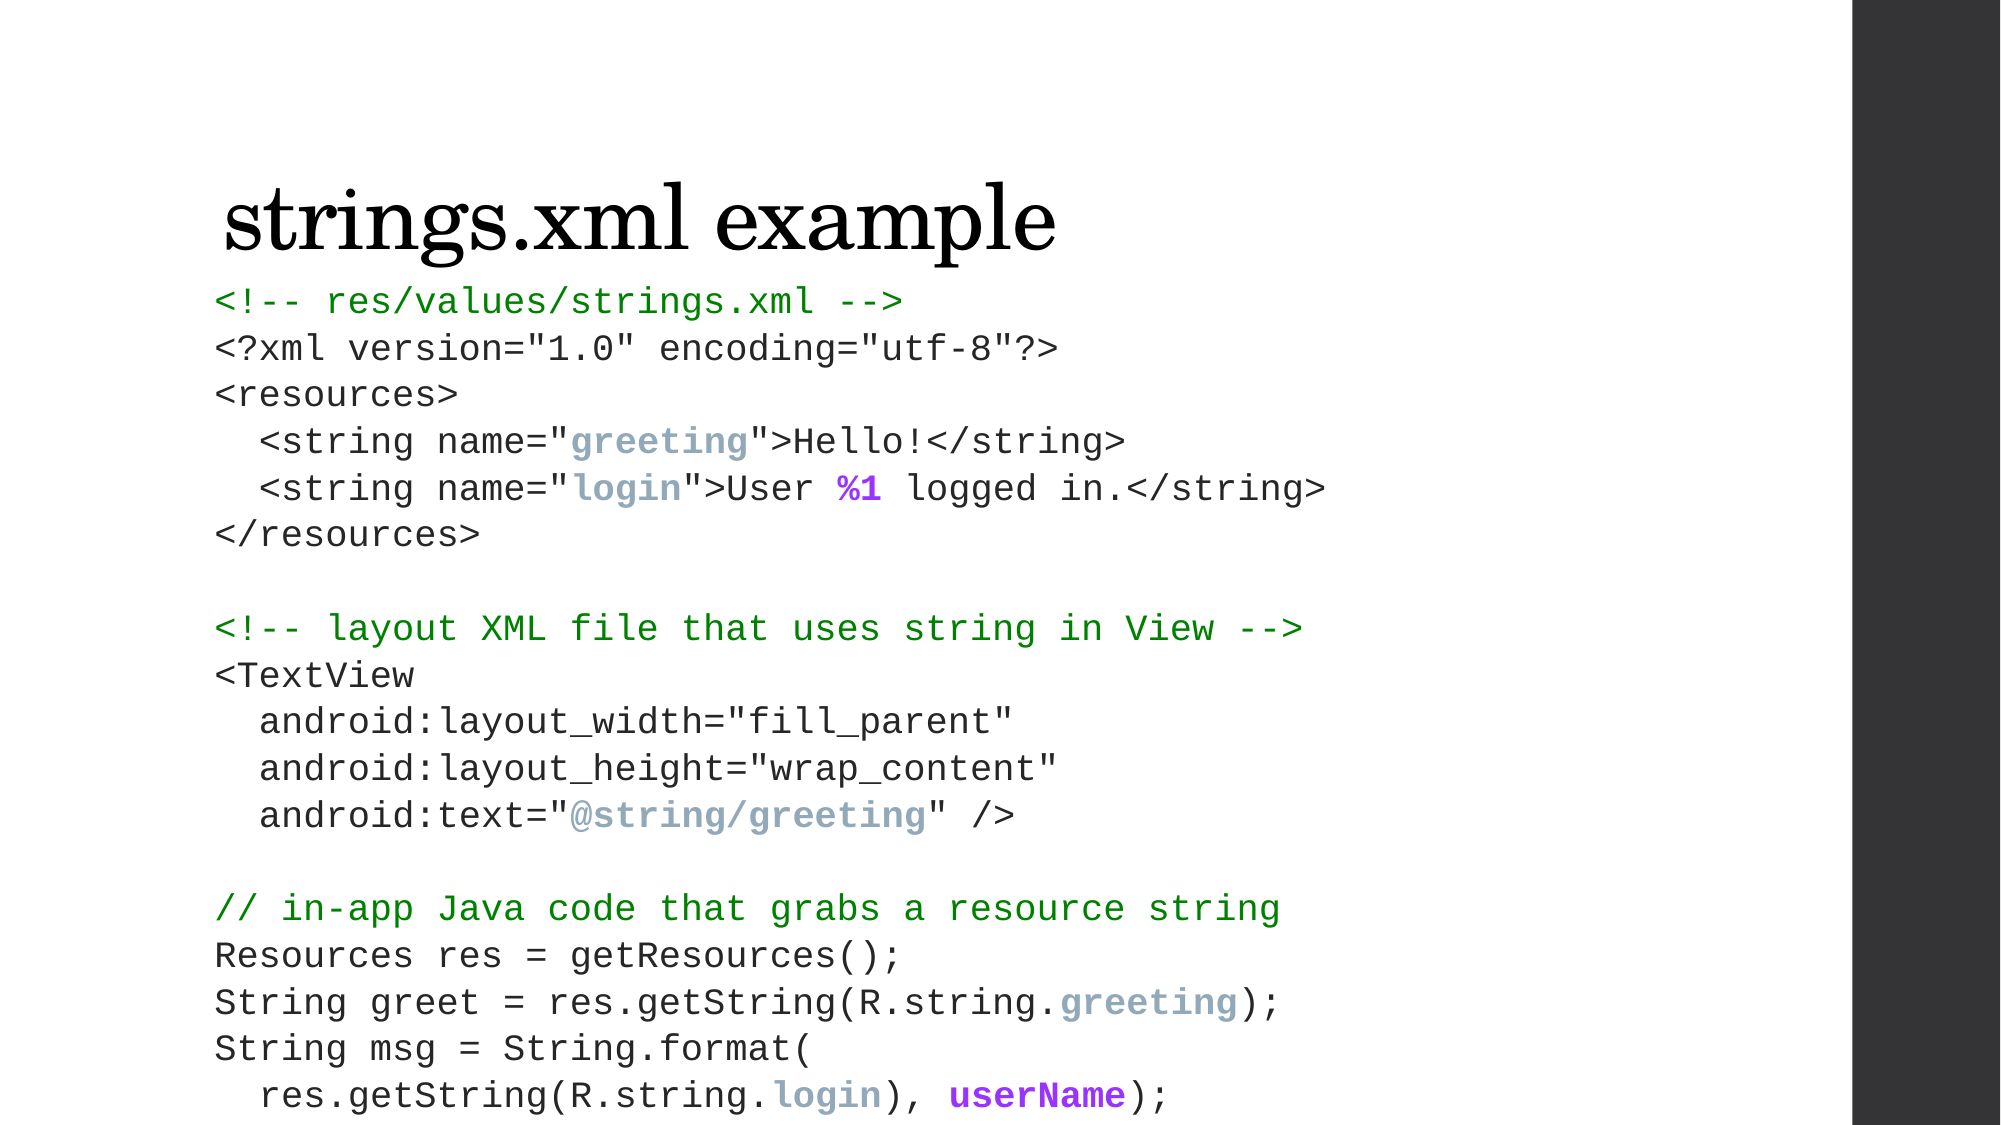

# strings.xml example
<!-- res/values/strings.xml -->
<?xml version="1.0" encoding="utf-8"?>
<resources>
  <string name="greeting">Hello!</string>
  <string name="login">User %1 logged in.</string>
</resources>

<!-- layout XML file that uses string in View -->
<TextView
  android:layout_width="fill_parent"
  android:layout_height="wrap_content"
  android:text="@string/greeting" />

// in-app Java code that grabs a resource string
Resources res = getResources();
String greet = res.getString(R.string.greeting);
String msg = String.format(
  res.getString(R.string.login), userName);